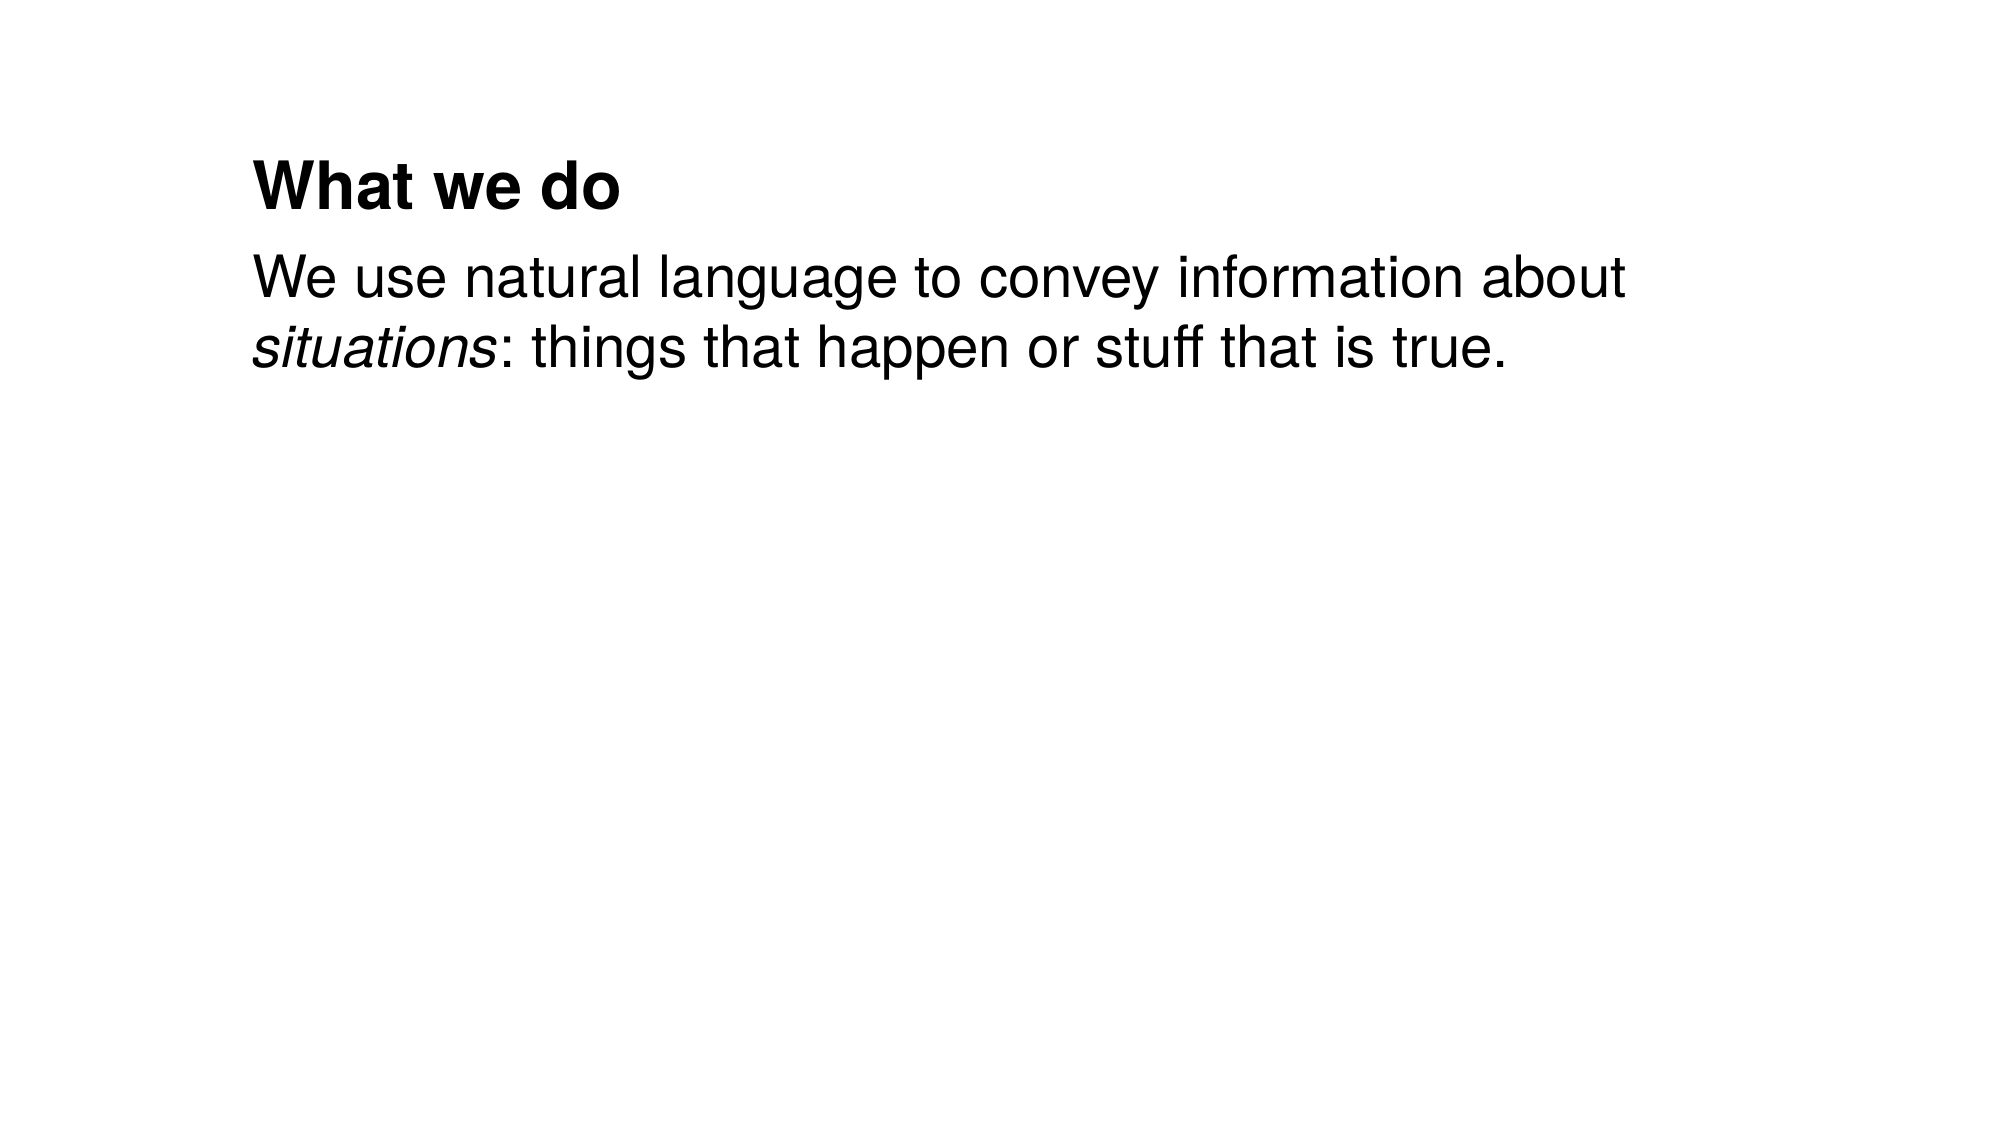

What we do
We use natural language to convey information about situations: things that happen or stuff that is true.